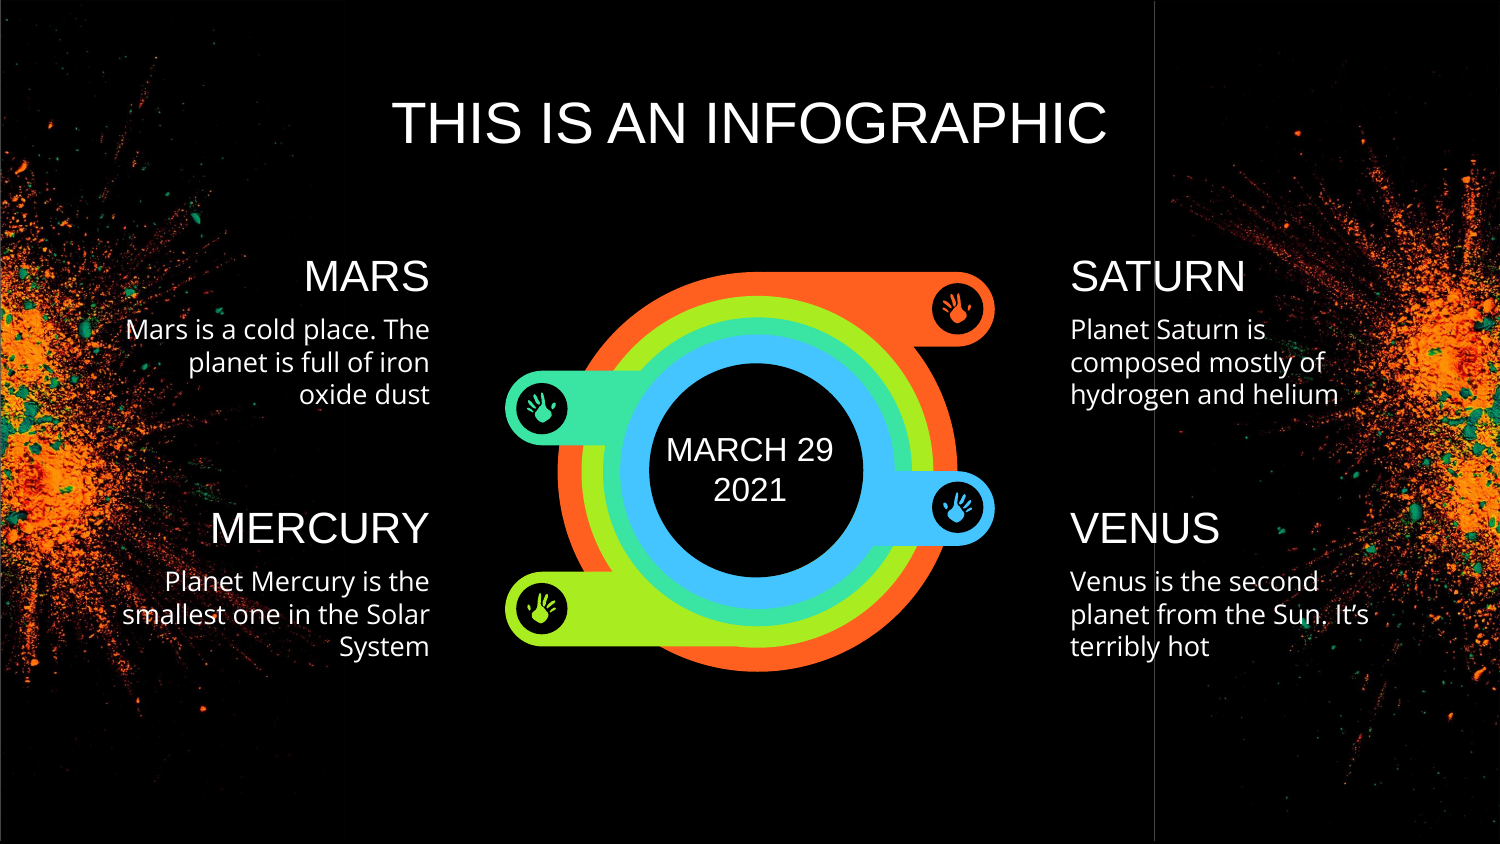

# THIS IS AN INFOGRAPHIC
MARS
SATURN

Mars is a cold place. The planet is full of iron oxide dust
Planet Saturn is composed mostly of hydrogen and helium

MARCH 29 2021

MERCURY
VENUS
Planet Mercury is the smallest one in the Solar System
Venus is the second planet from the Sun. It’s terribly hot